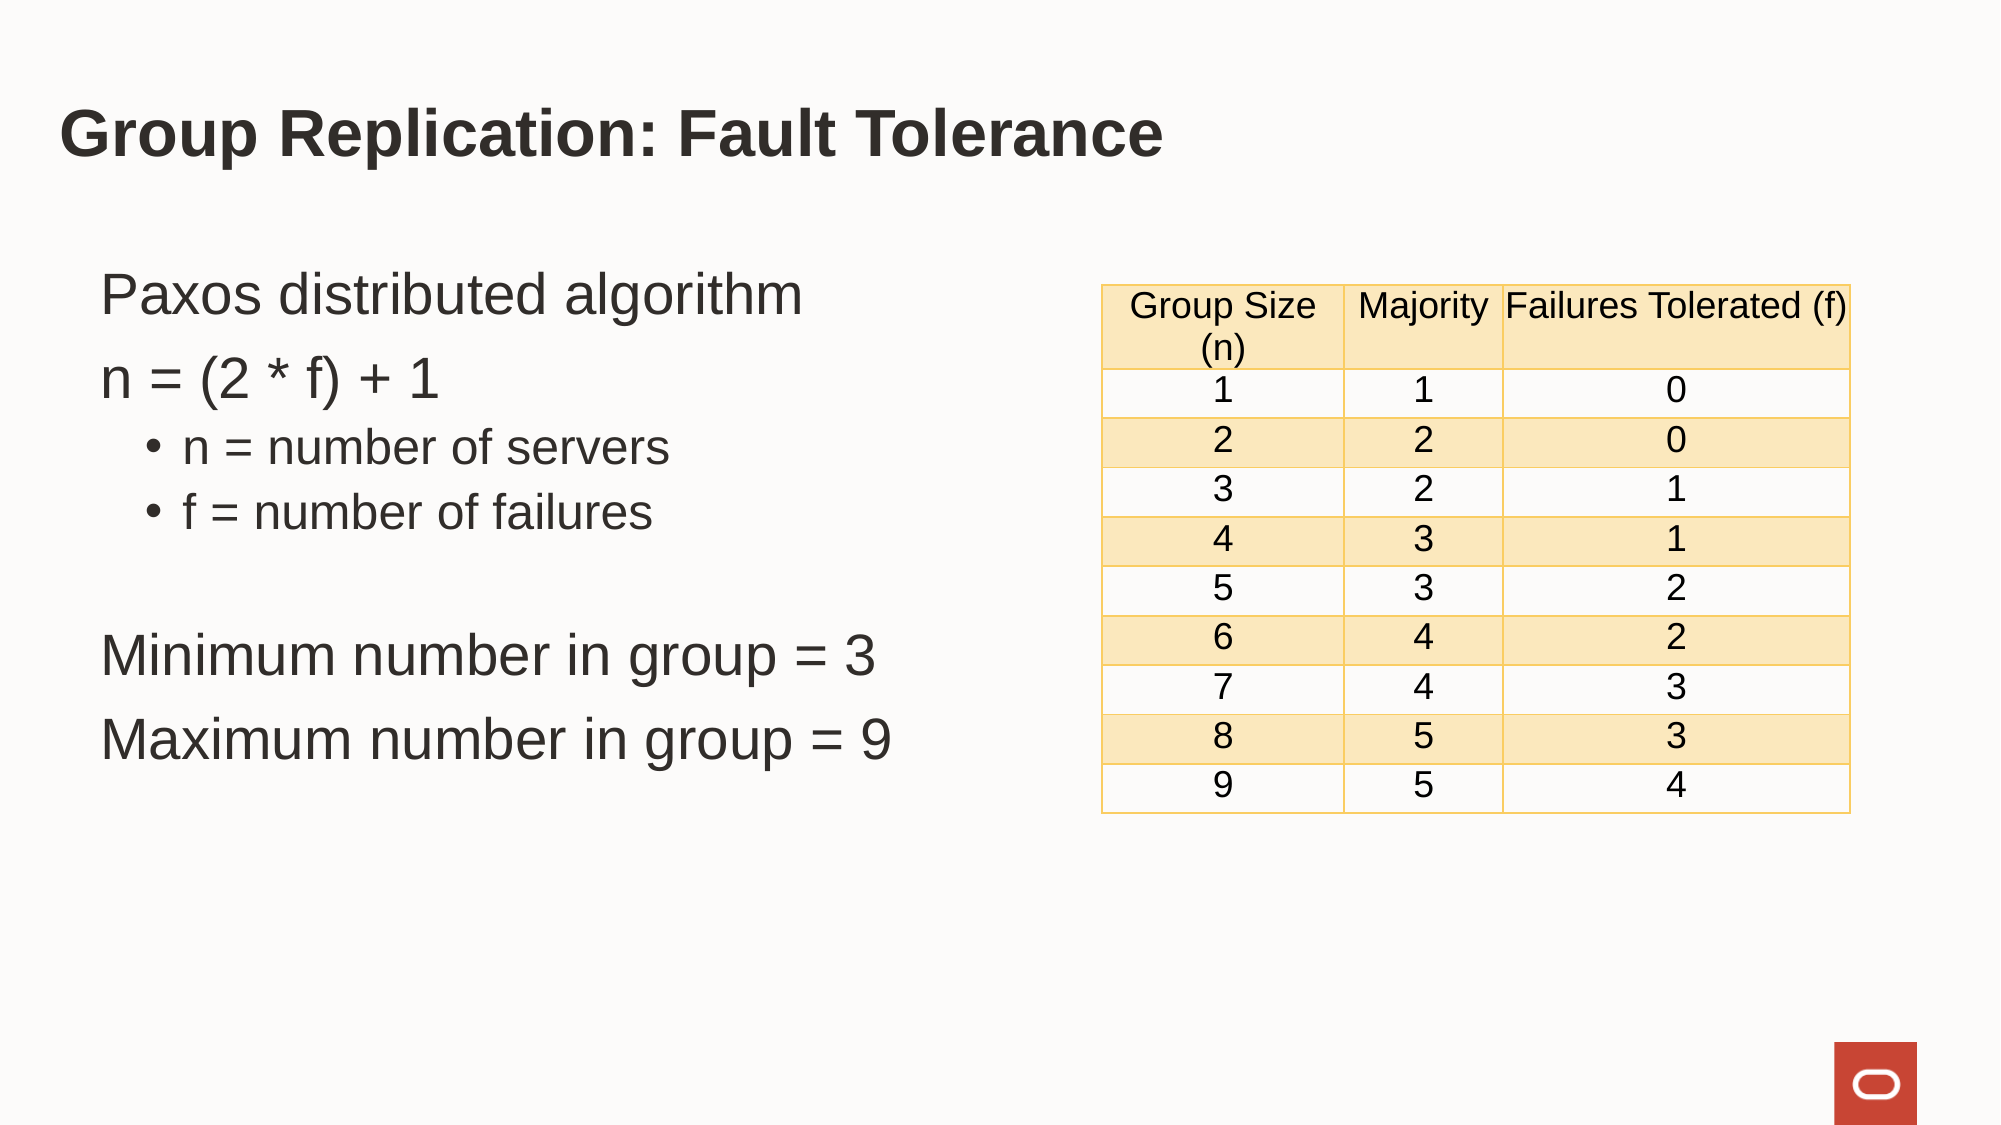

# Group Replication: Fault Tolerance
Paxos distributed algorithm
n = (2 * f) + 1
n = number of servers
f = number of failures

Minimum number in group = 3
Maximum number in group = 9
| Group Size (n) | Majority | Failures Tolerated (f) |
| --- | --- | --- |
| 1 | 1 | 0 |
| 2 | 2 | 0 |
| 3 | 2 | 1 |
| 4 | 3 | 1 |
| 5 | 3 | 2 |
| 6 | 4 | 2 |
| 7 | 4 | 3 |
| 8 | 5 | 3 |
| 9 | 5 | 4 |
Copyright © 2020 Oracle and/or its affiliates.